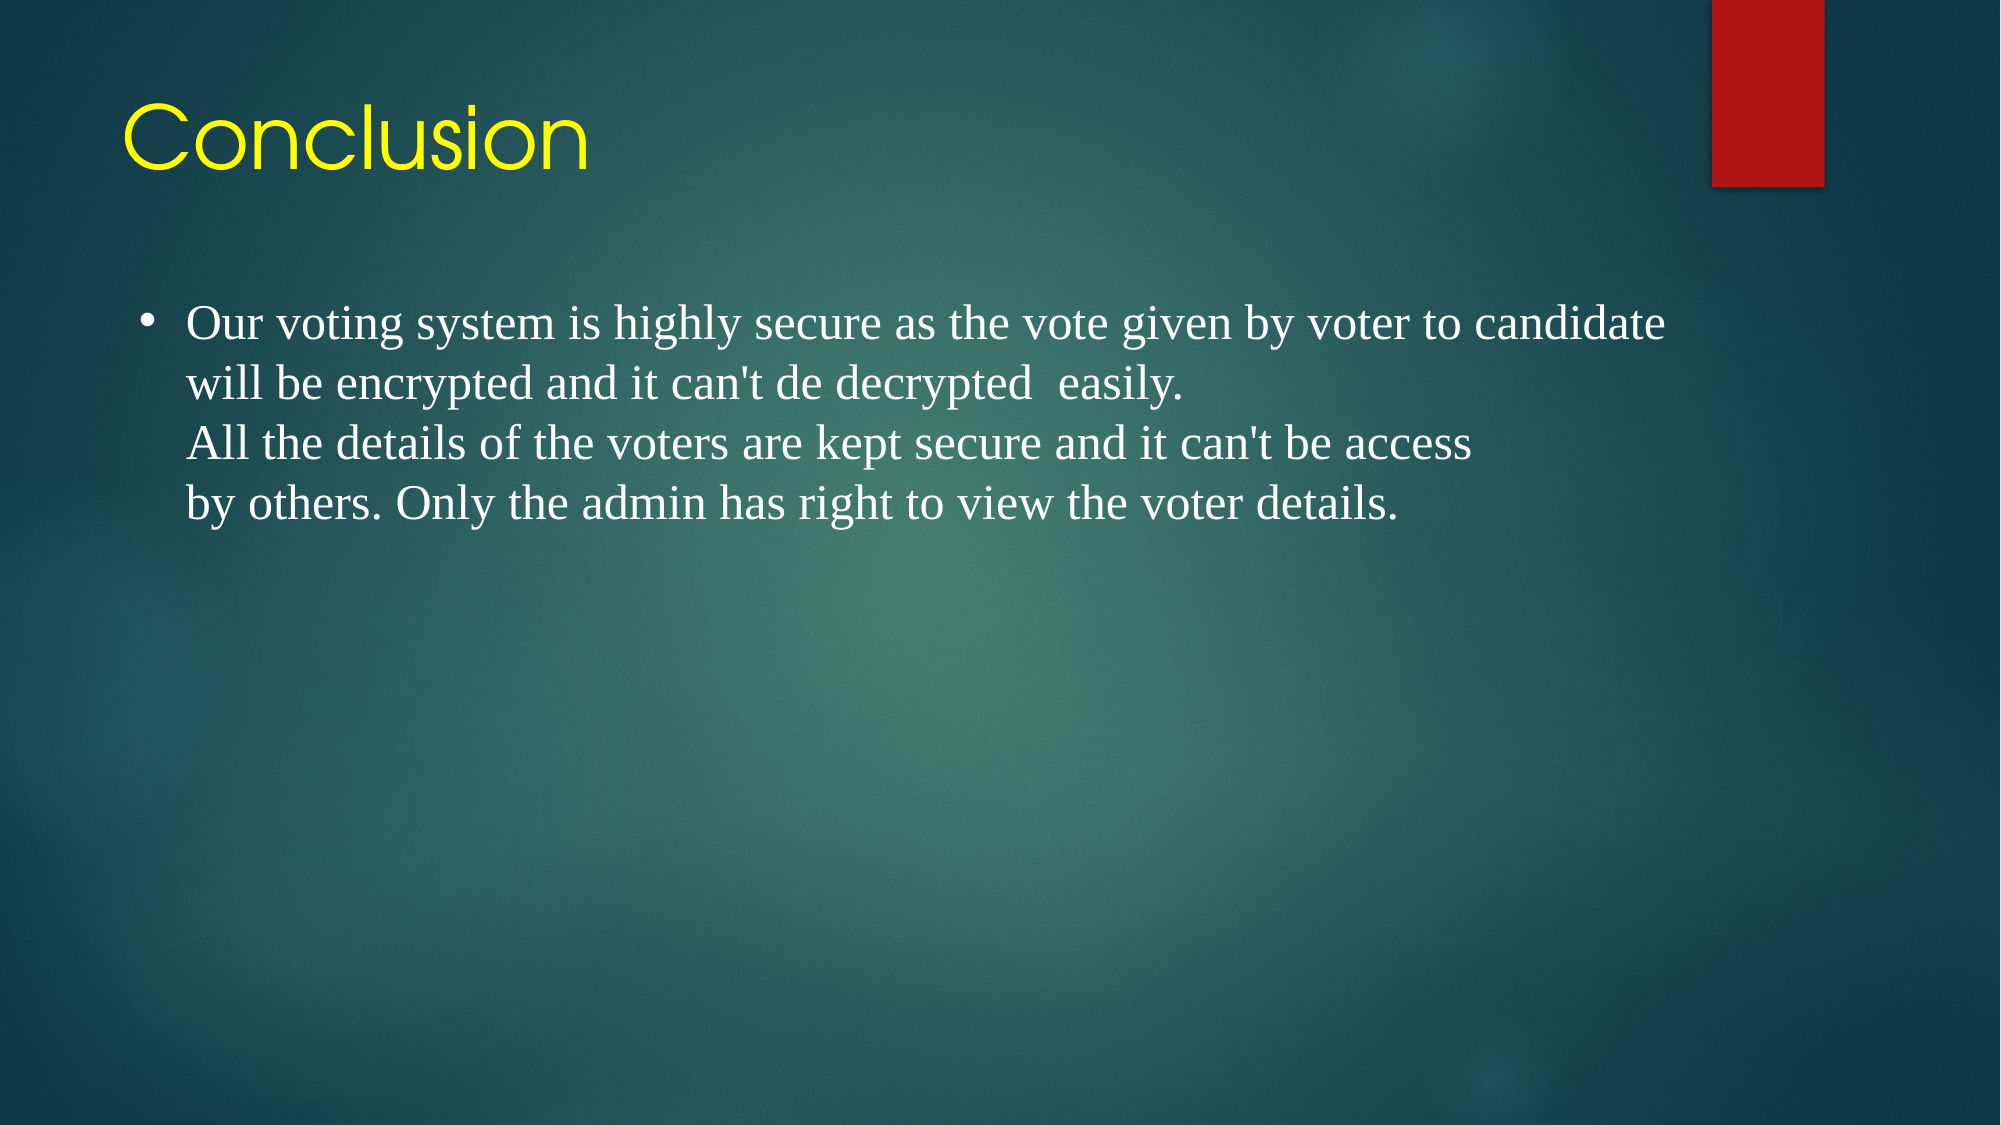

# Conclusion
Our voting system is highly secure as the vote given by voter to candidate will be encrypted and it can't de decrypted  easily.
All the details of the voters are kept secure and it can't be access 
by others. Only the admin has right to view the voter details.